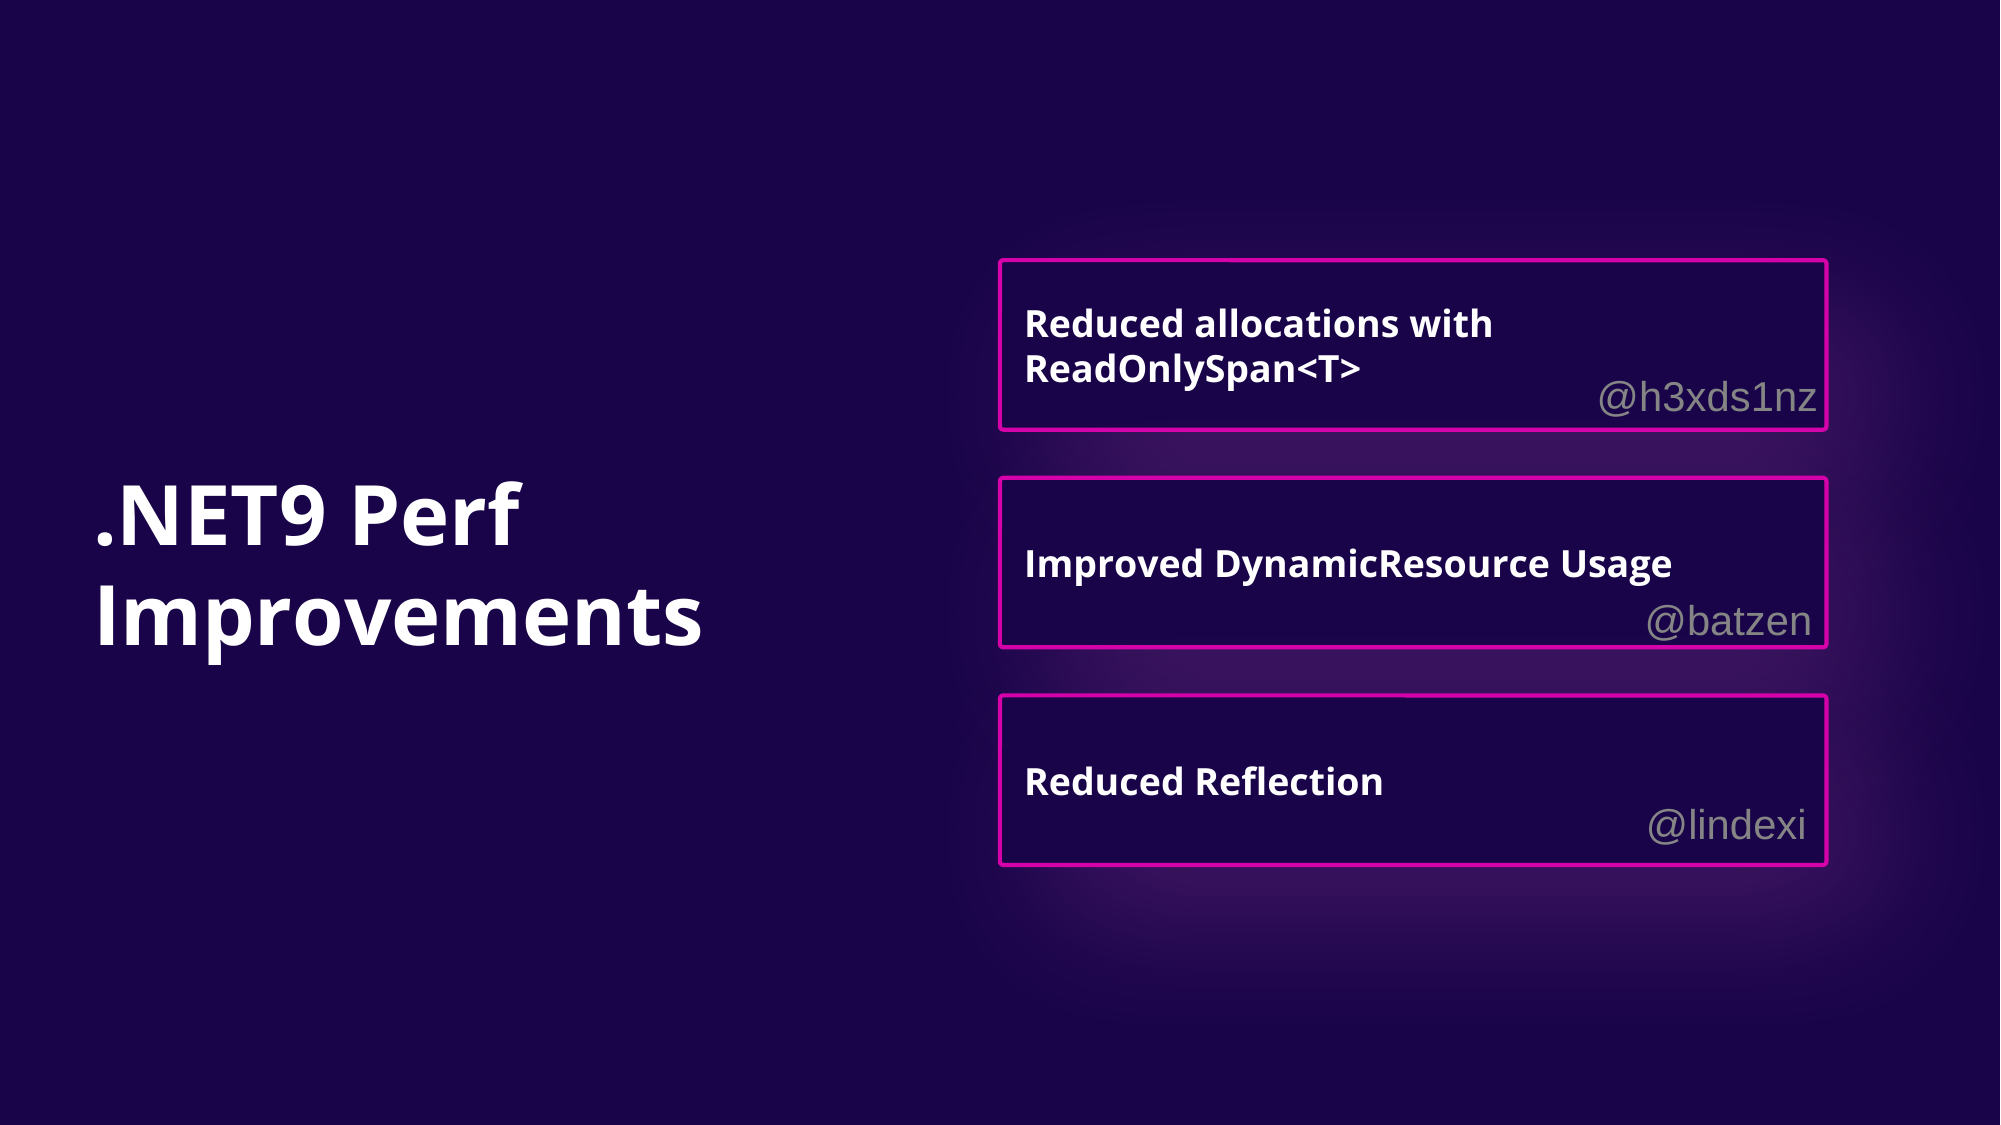

Reduced allocations with ReadOnlySpan<T>
@h3xds1nz
# .NET9 Perf Improvements
Improved DynamicResource Usage
@batzen
Reduced Reflection
@lindexi